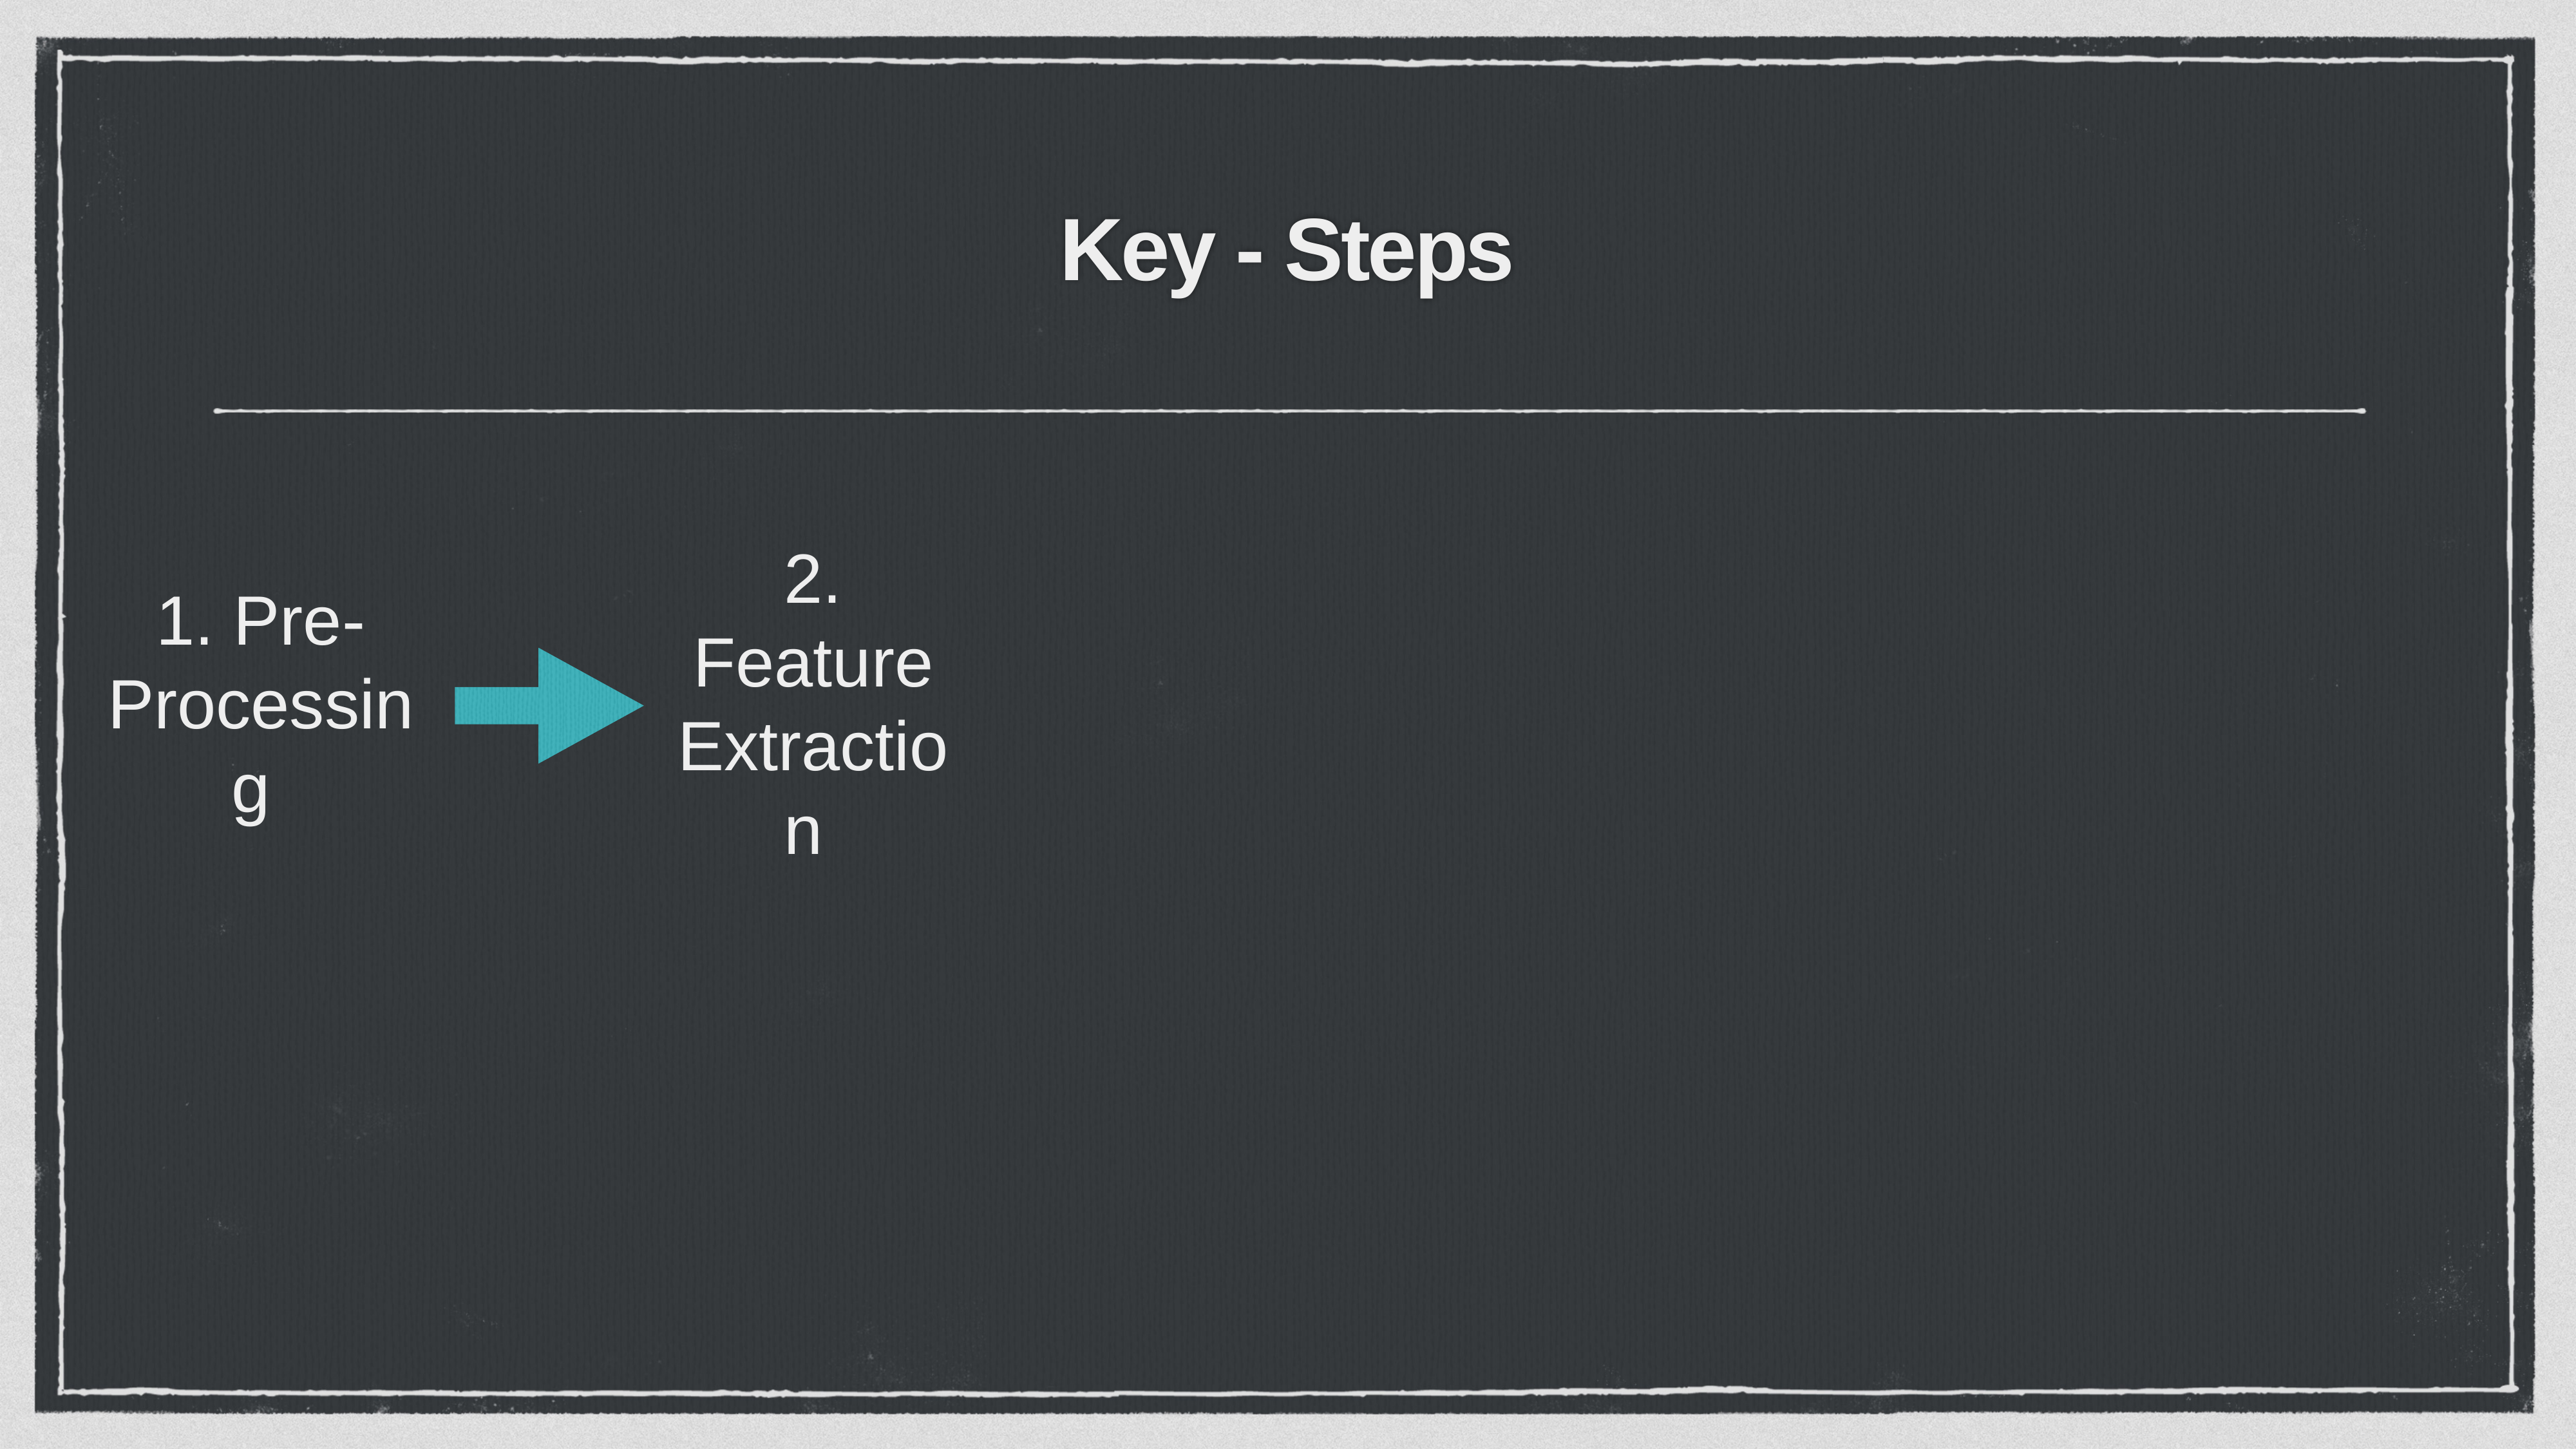

# Key - Steps
1. Pre-Processing
2. Feature Extraction